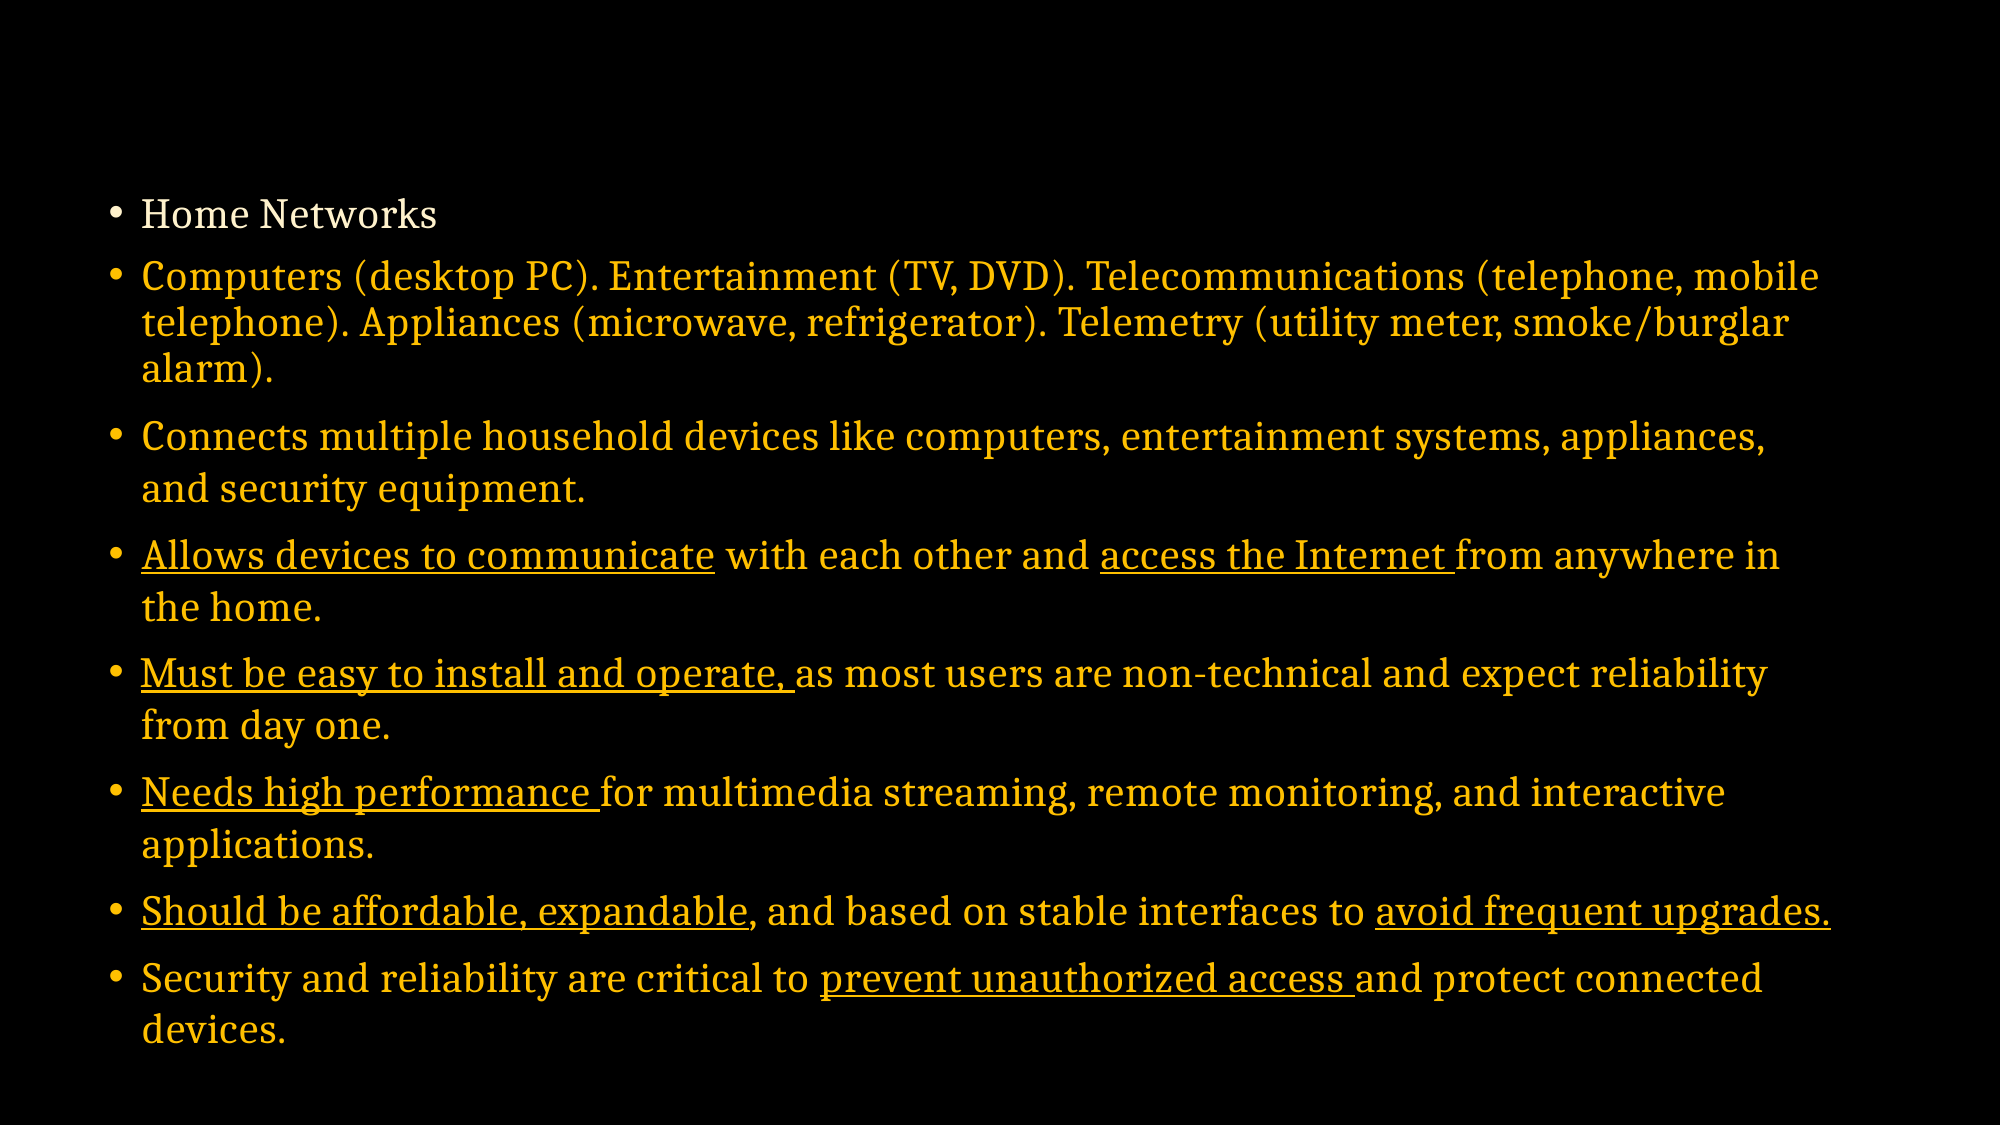

#
Home Networks
Computers (desktop PC). Entertainment (TV, DVD). Telecommunications (telephone, mobile telephone). Appliances (microwave, refrigerator). Telemetry (utility meter, smoke/burglar alarm).
Connects multiple household devices like computers, entertainment systems, appliances, and security equipment.
Allows devices to communicate with each other and access the Internet from anywhere in the home.
Must be easy to install and operate, as most users are non-technical and expect reliability from day one.
Needs high performance for multimedia streaming, remote monitoring, and interactive applications.
Should be affordable, expandable, and based on stable interfaces to avoid frequent upgrades.
Security and reliability are critical to prevent unauthorized access and protect connected devices.